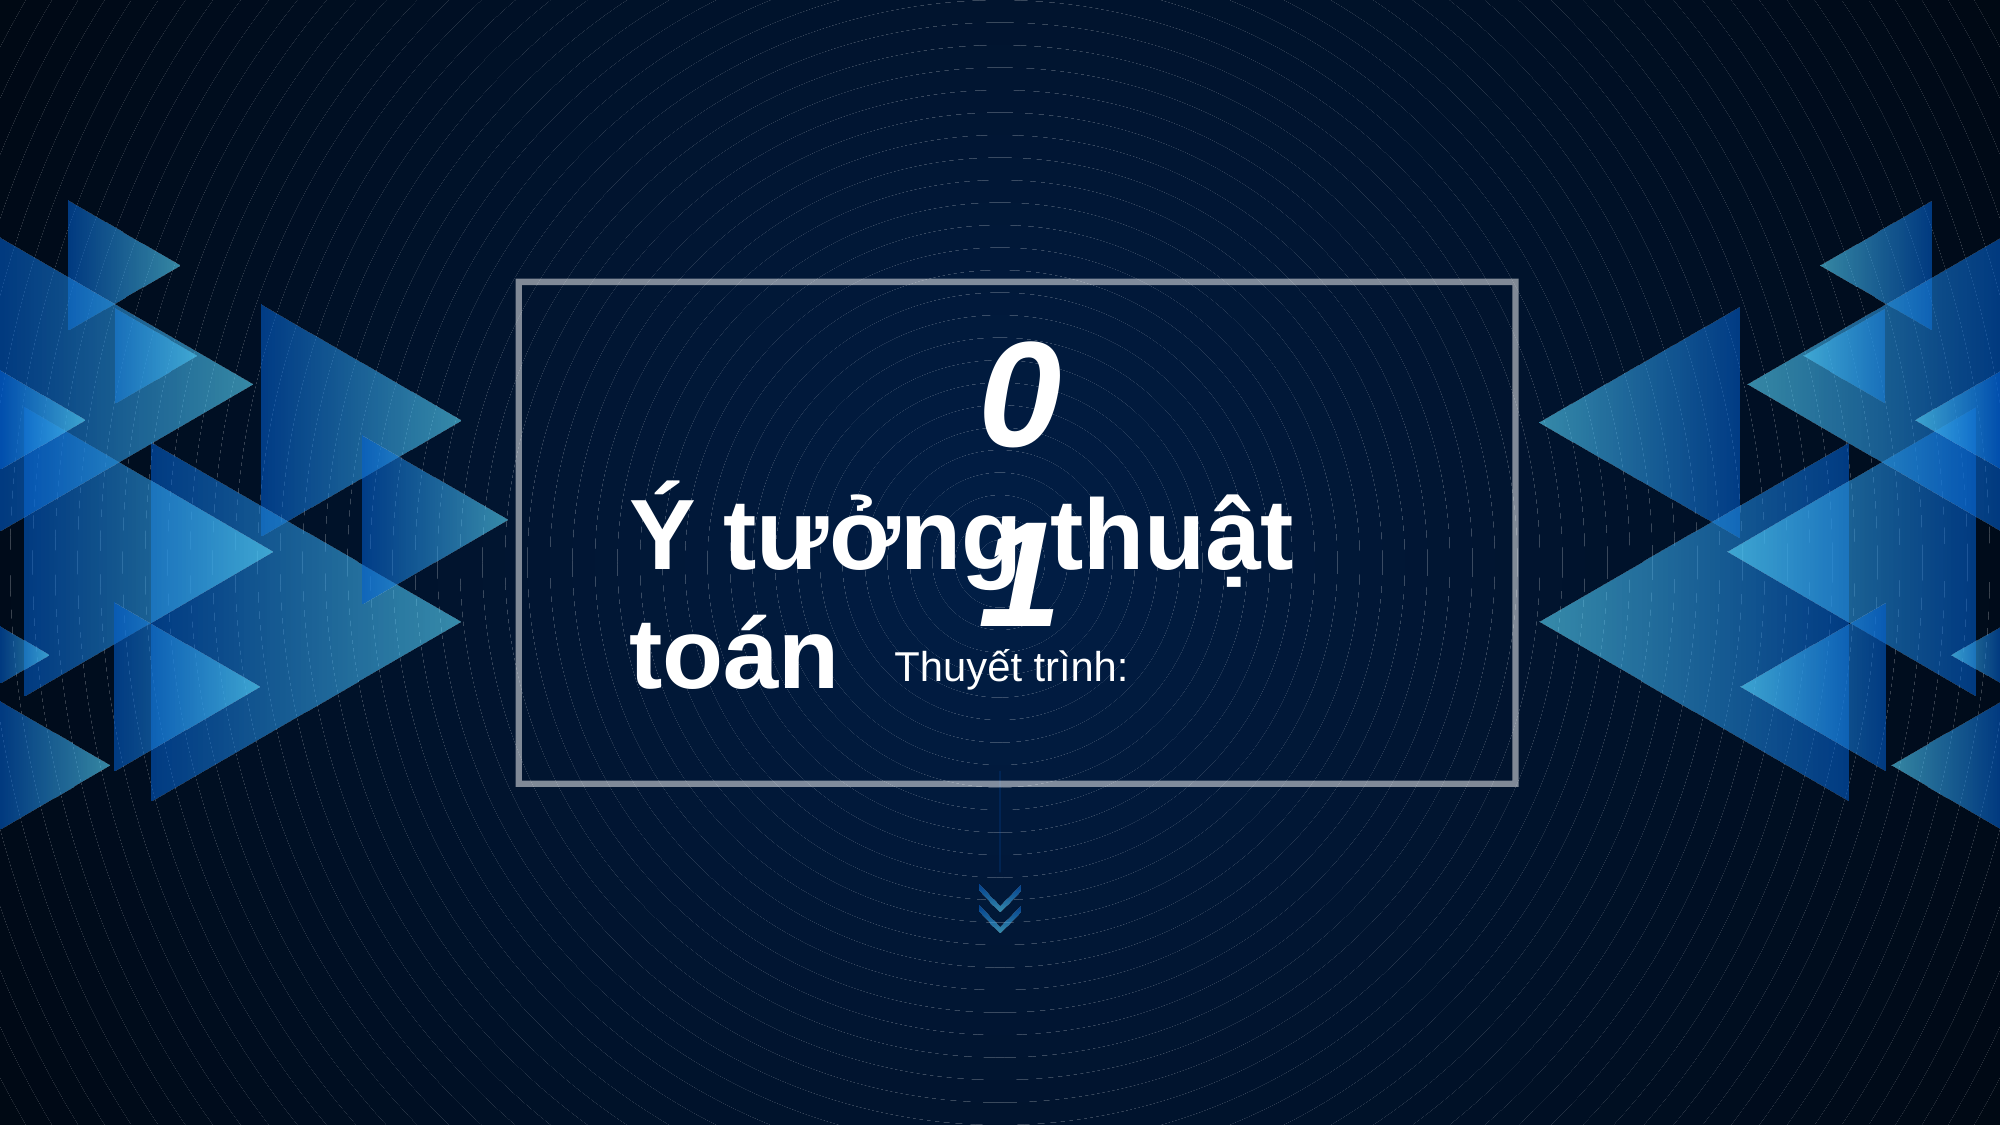

01

Ý tưởng thuật toán

Thuyết trình: